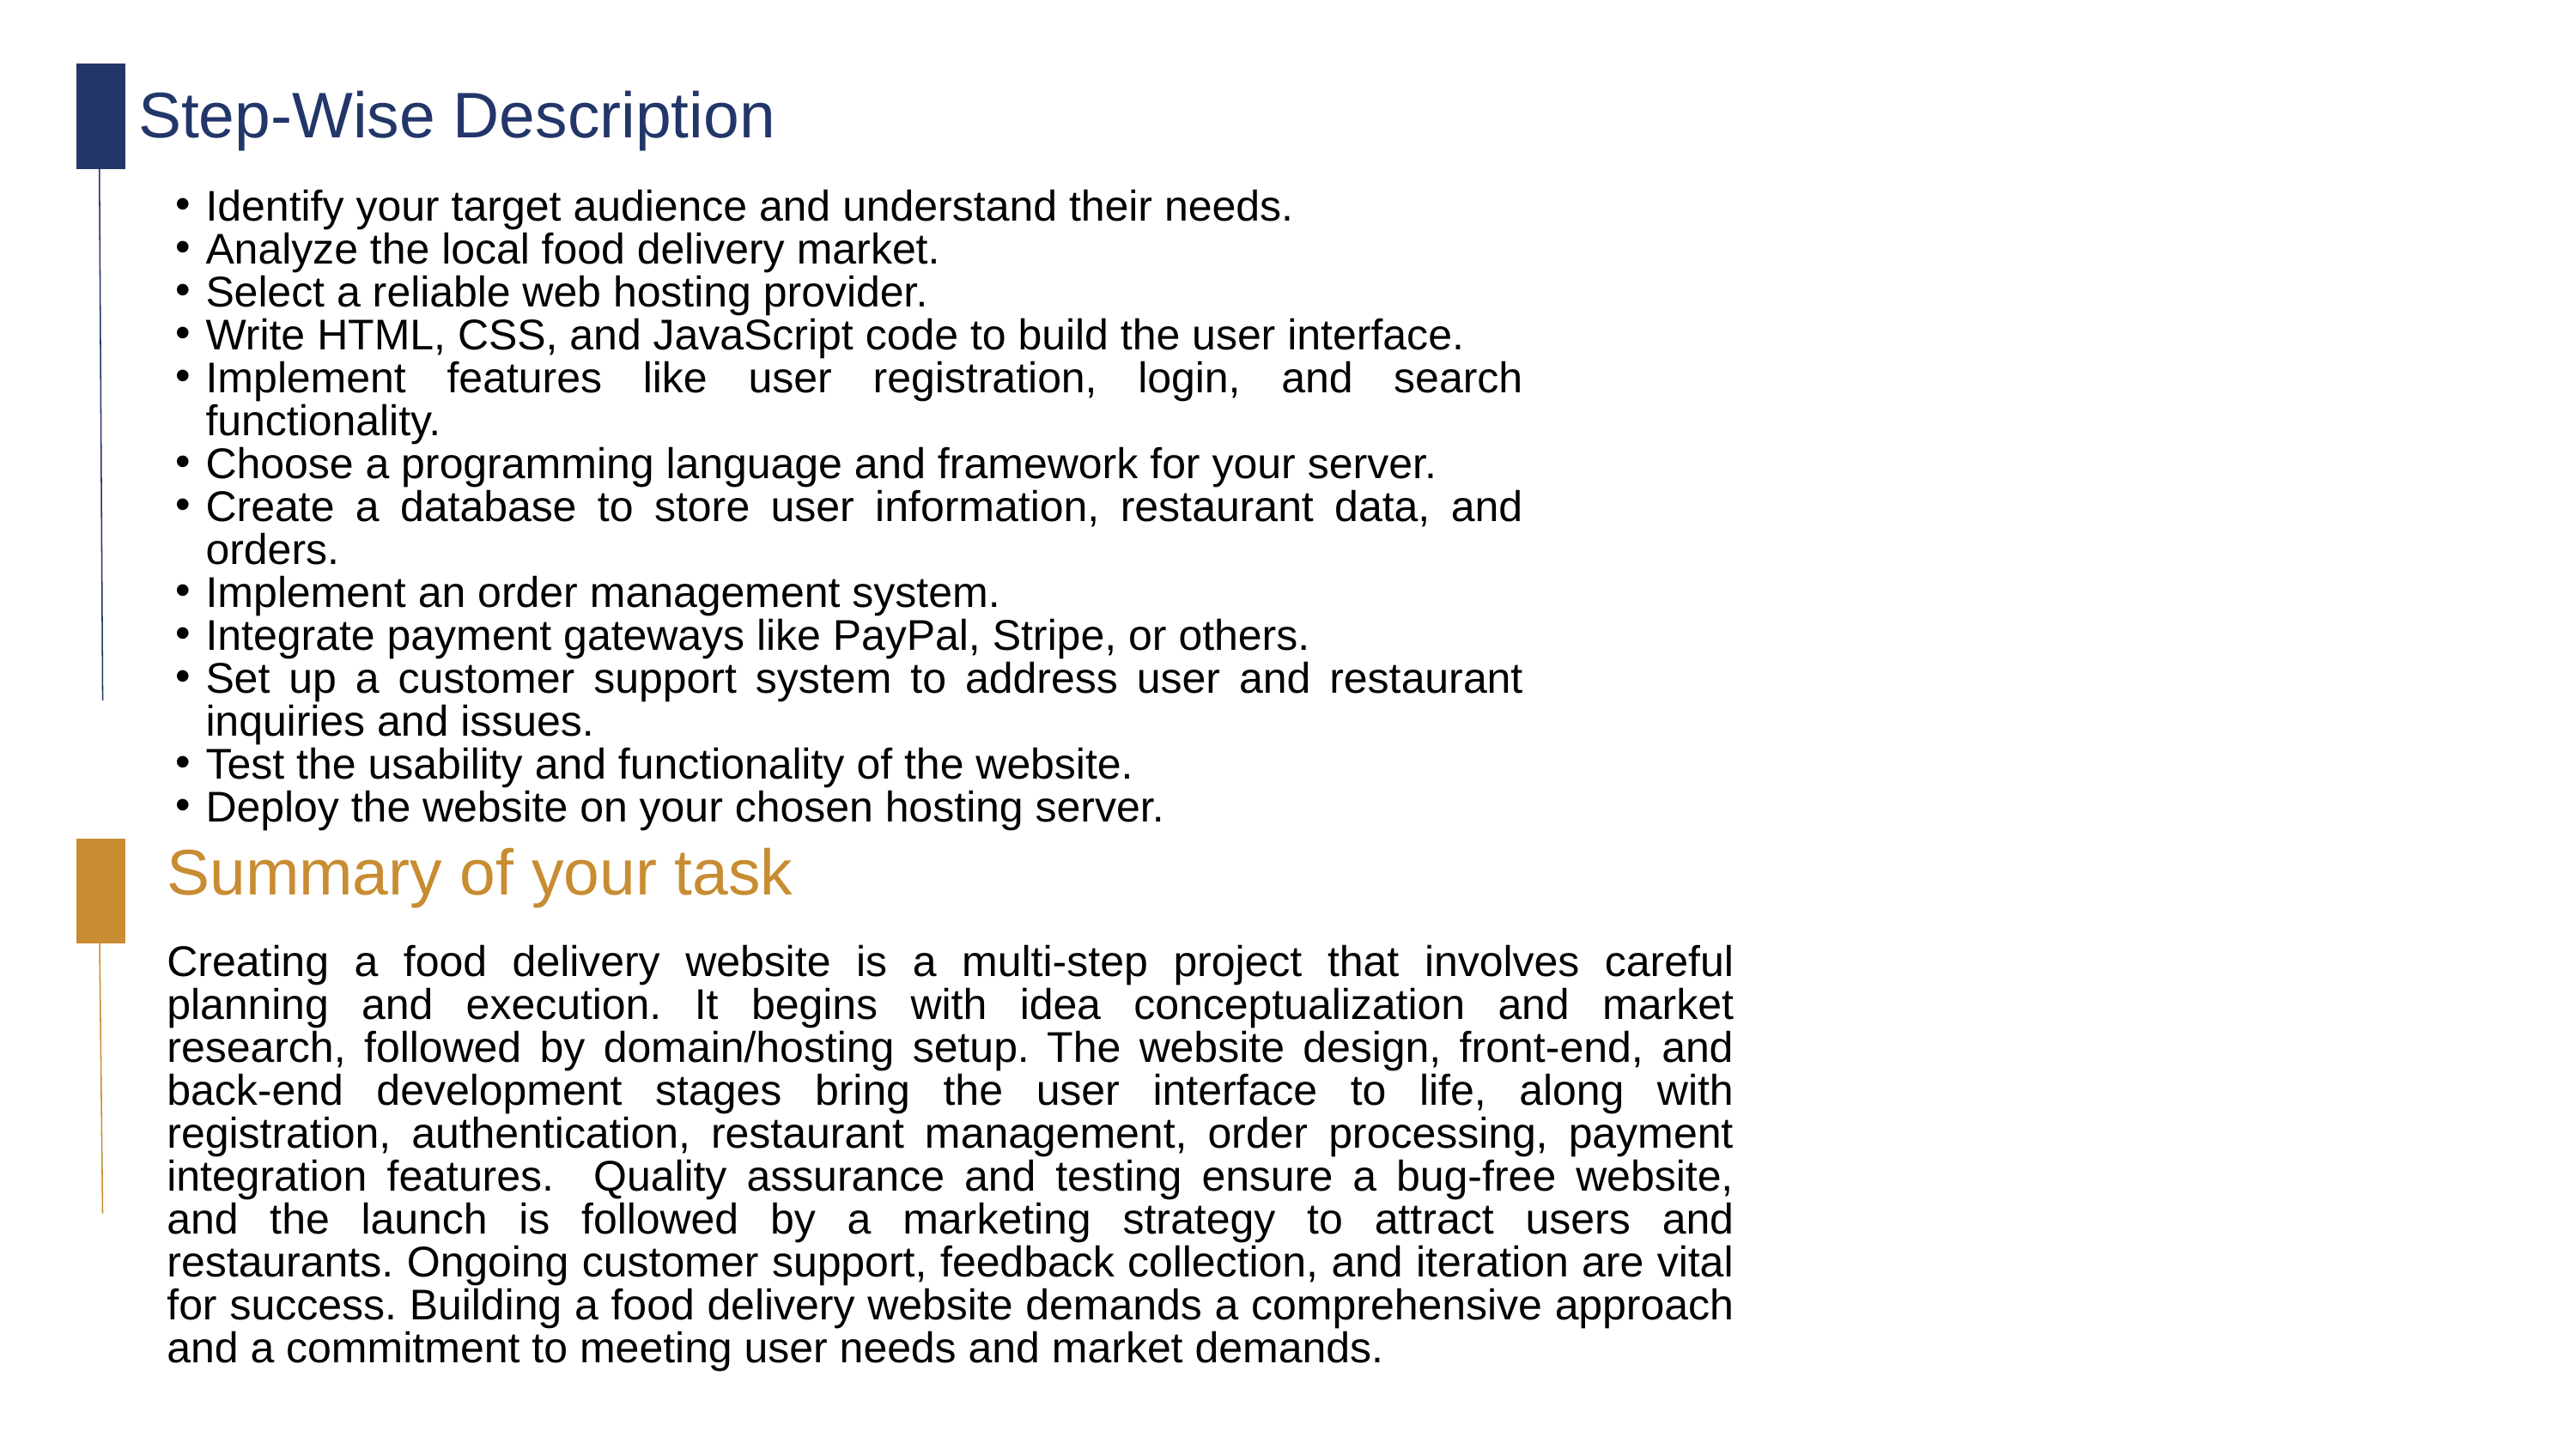

Step-Wise Description

Identify your target audience and understand their needs.
Analyze the local food delivery market.
Select a reliable web hosting provider.
Write HTML, CSS, and JavaScript code to build the user interface.
Implement features like user registration, login, and search functionality.
Choose a programming language and framework for your server.
Create a database to store user information, restaurant data, and orders.
Implement an order management system.
Integrate payment gateways like PayPal, Stripe, or others.
Set up a customer support system to address user and restaurant inquiries and issues.
Test the usability and functionality of the website.
Deploy the website on your chosen hosting server.

Summary of your task

Creating a food delivery website is a multi-step project that involves careful planning and execution. It begins with idea conceptualization and market research, followed by domain/hosting setup. The website design, front-end, and back-end development stages bring the user interface to life, along with registration, authentication, restaurant management, order processing, payment integration features.  Quality assurance and testing ensure a bug-free website, and the launch is followed by a marketing strategy to attract users and restaurants. Ongoing customer support, feedback collection, and iteration are vital for success. Building a food delivery website demands a comprehensive approach and a commitment to meeting user needs and market demands.